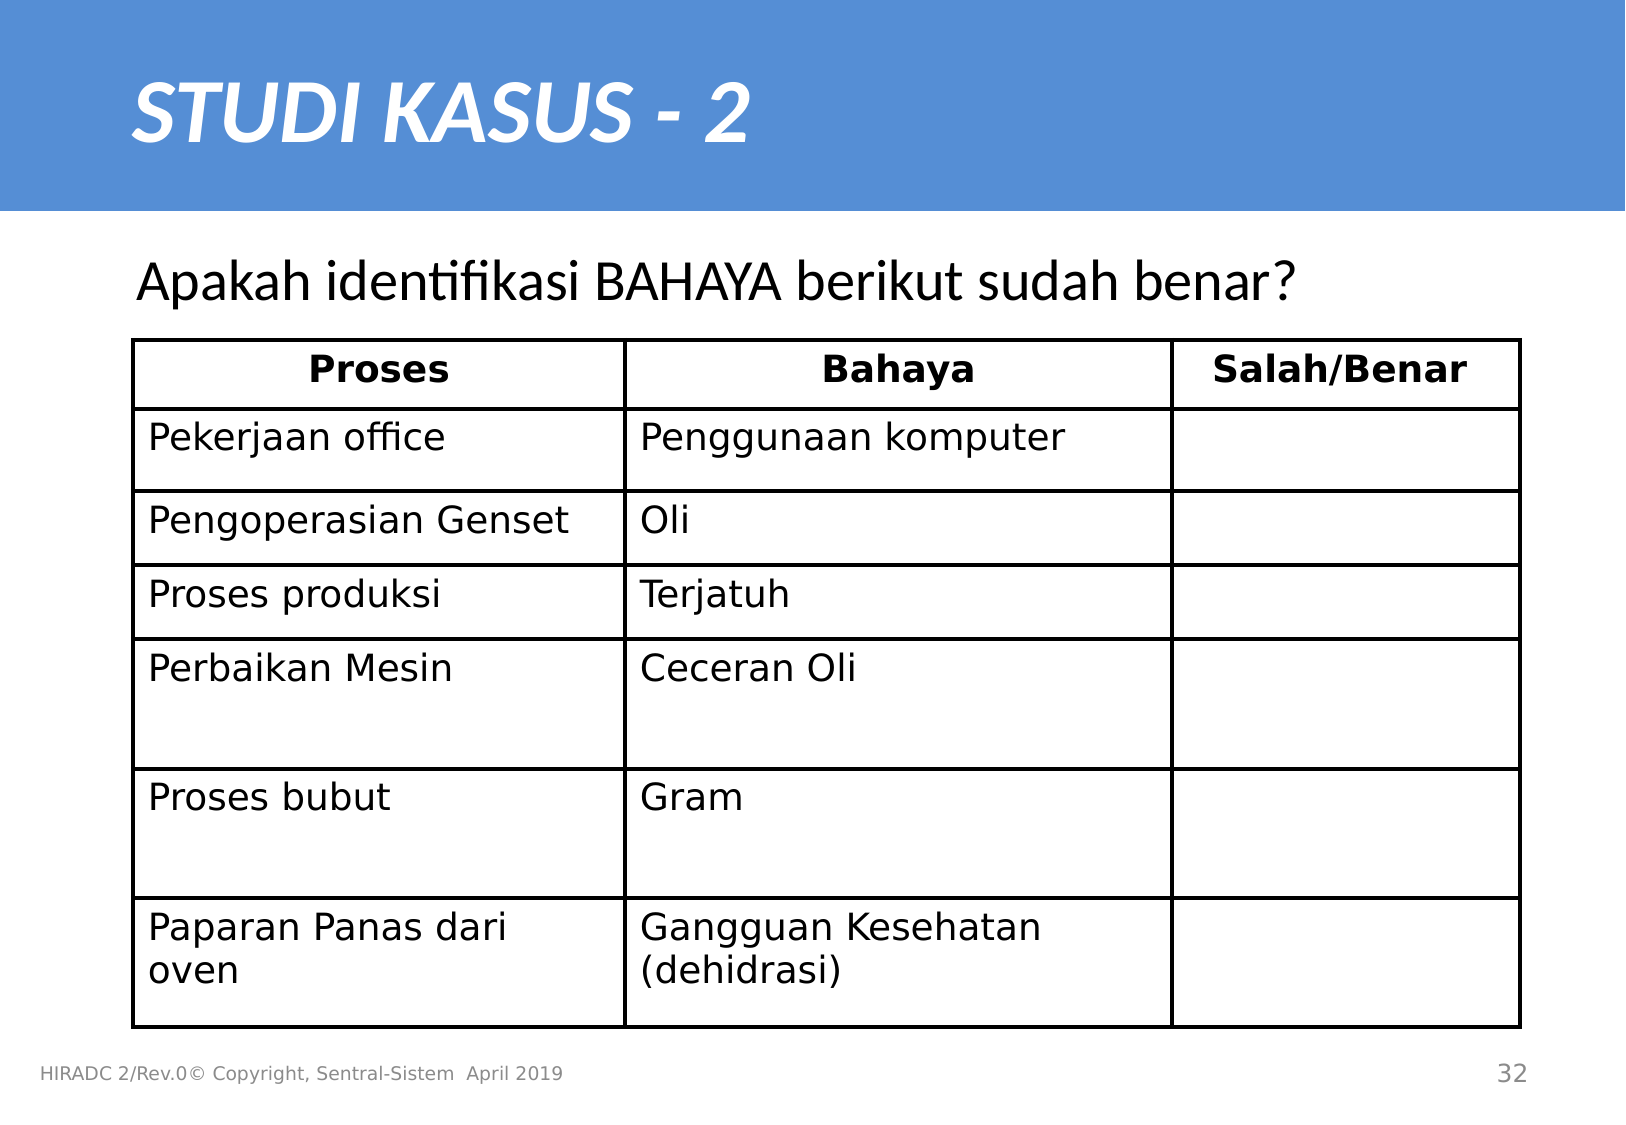

STUDI KASUS - 2
Apakah identifikasi BAHAYA berikut sudah benar?

| Proses | Bahaya | Salah/Benar |
| --- | --- | --- |
| Pekerjaan office | Penggunaan komputer |  |
| Pengoperasian Genset | Oli |  |
| Proses produksi | Terjatuh |  |
| Perbaikan Mesin | Ceceran Oli |  |
| Proses bubut | Gram |  |
| Paparan Panas dari oven | Gangguan Kesehatan (dehidrasi) |  |
HIRADC 2/Rev.0© Copyright, Sentral-Sistem  April 2019
32